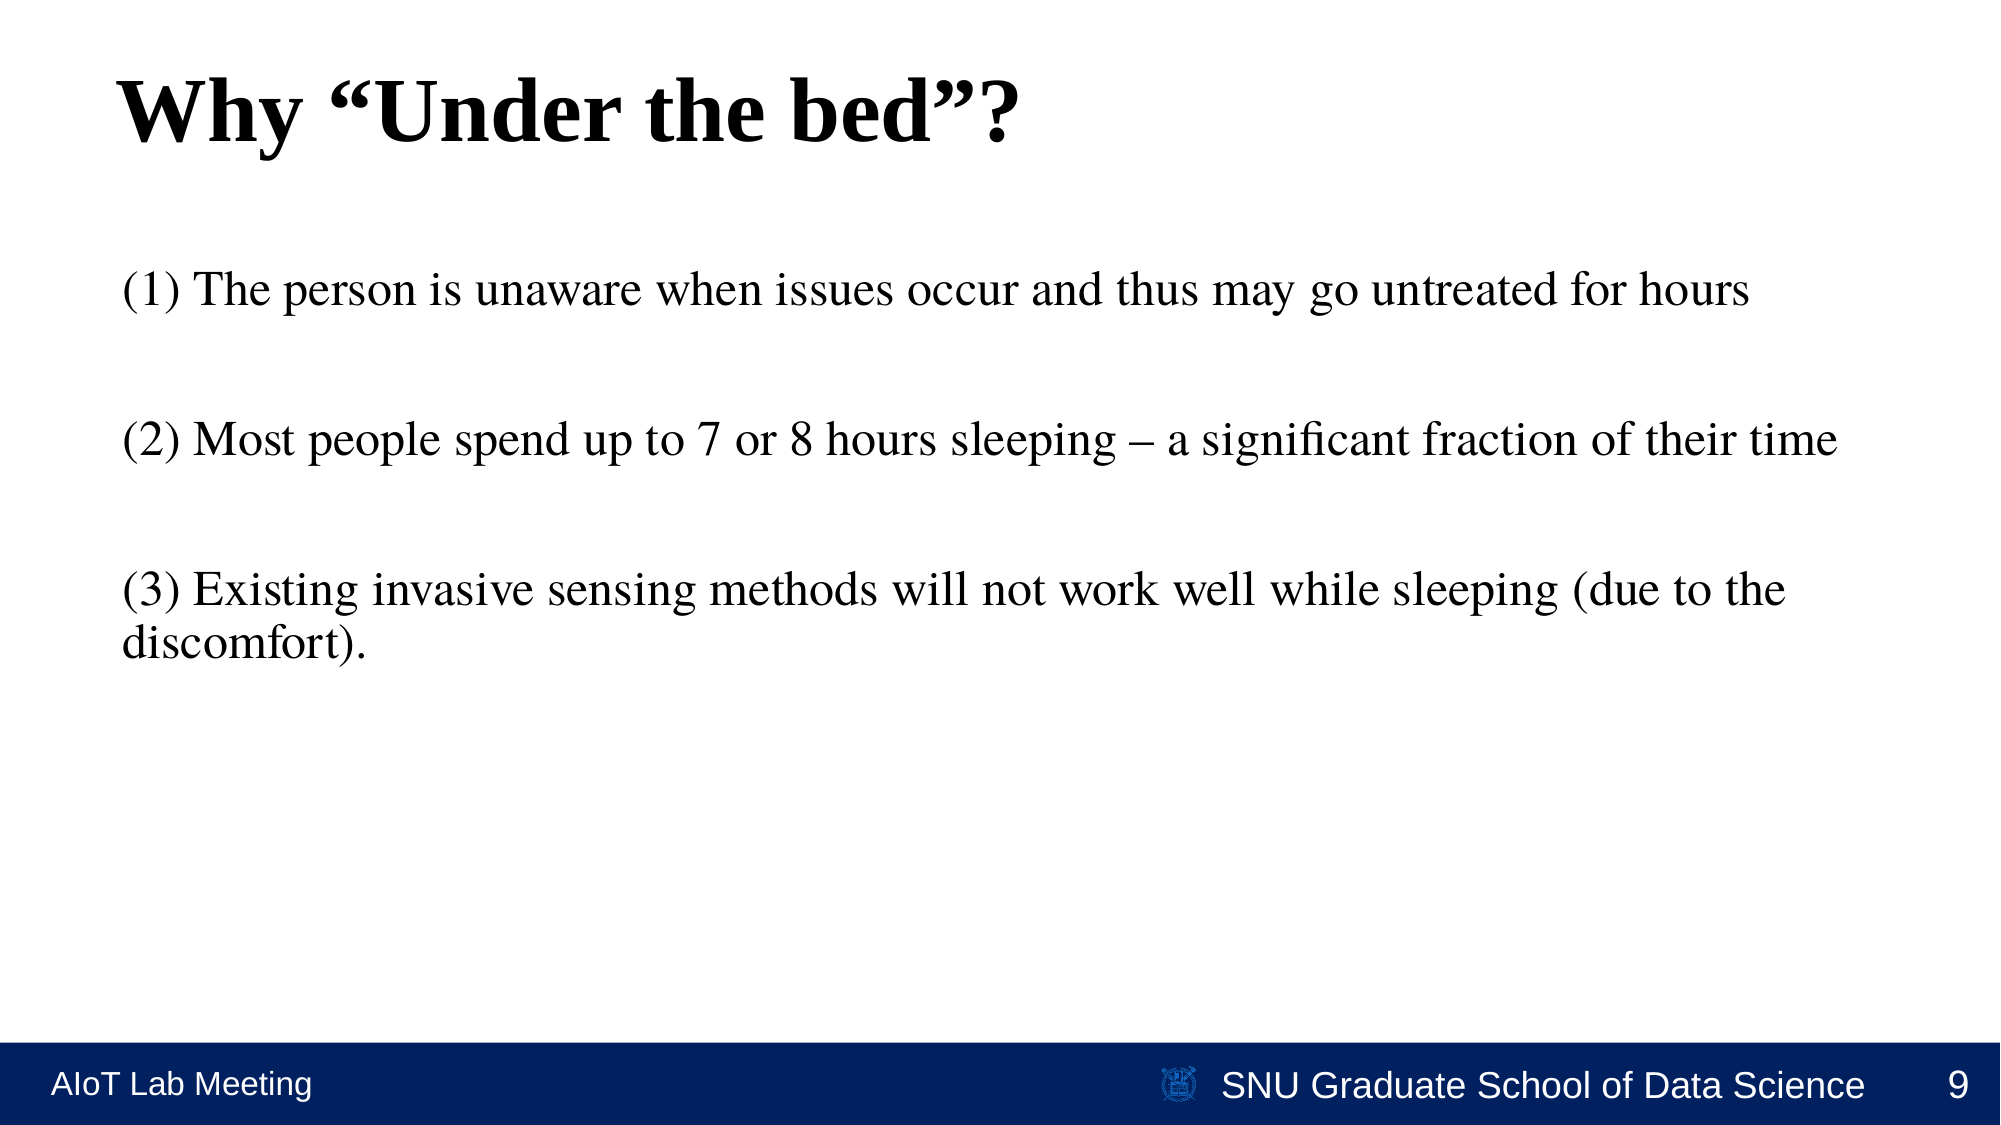

# Why “Under the bed”?
(1) The person is unaware when issues occur and thus may go untreated for hours

(2) Most people spend up to 7 or 8 hours sleeping – a significant fraction of their time

(3) Existing invasive sensing methods will not work well while sleeping (due to the discomfort).
AIoT Lab Meeting